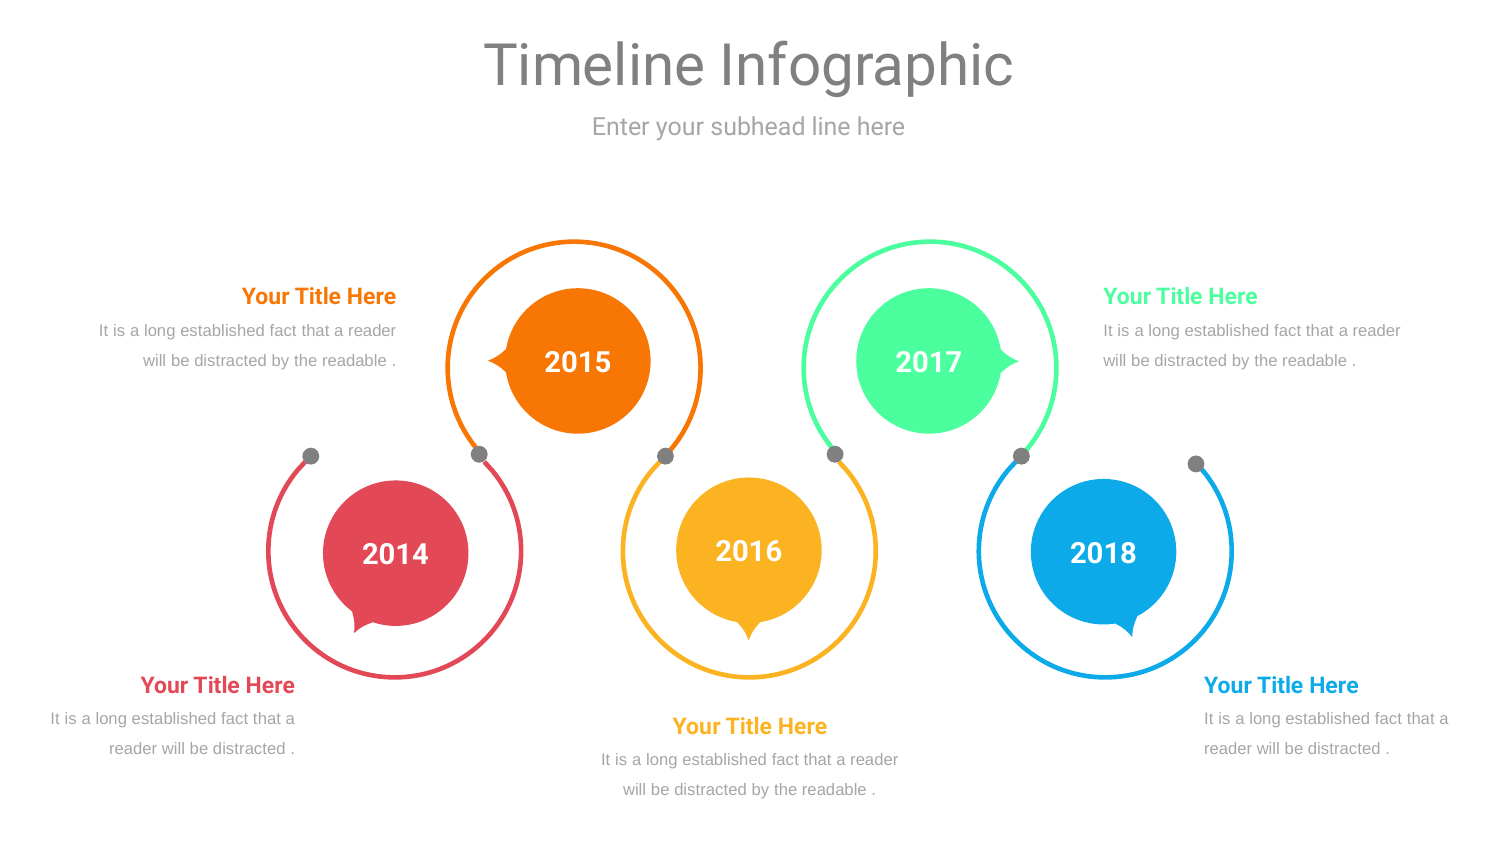

# Timeline Infographic
Enter your subhead line here

Your Title Here
It is a long established fact that a reader will be distracted by the readable .
Your Title Here
It is a long established fact that a reader will be distracted by the readable .
2015
2017

2016
2018
2014

Your Title Here
It is a long established fact that a reader will be distracted .
Your Title Here
It is a long established fact that a reader will be distracted .
Your Title Here
It is a long established fact that a reader will be distracted by the readable .